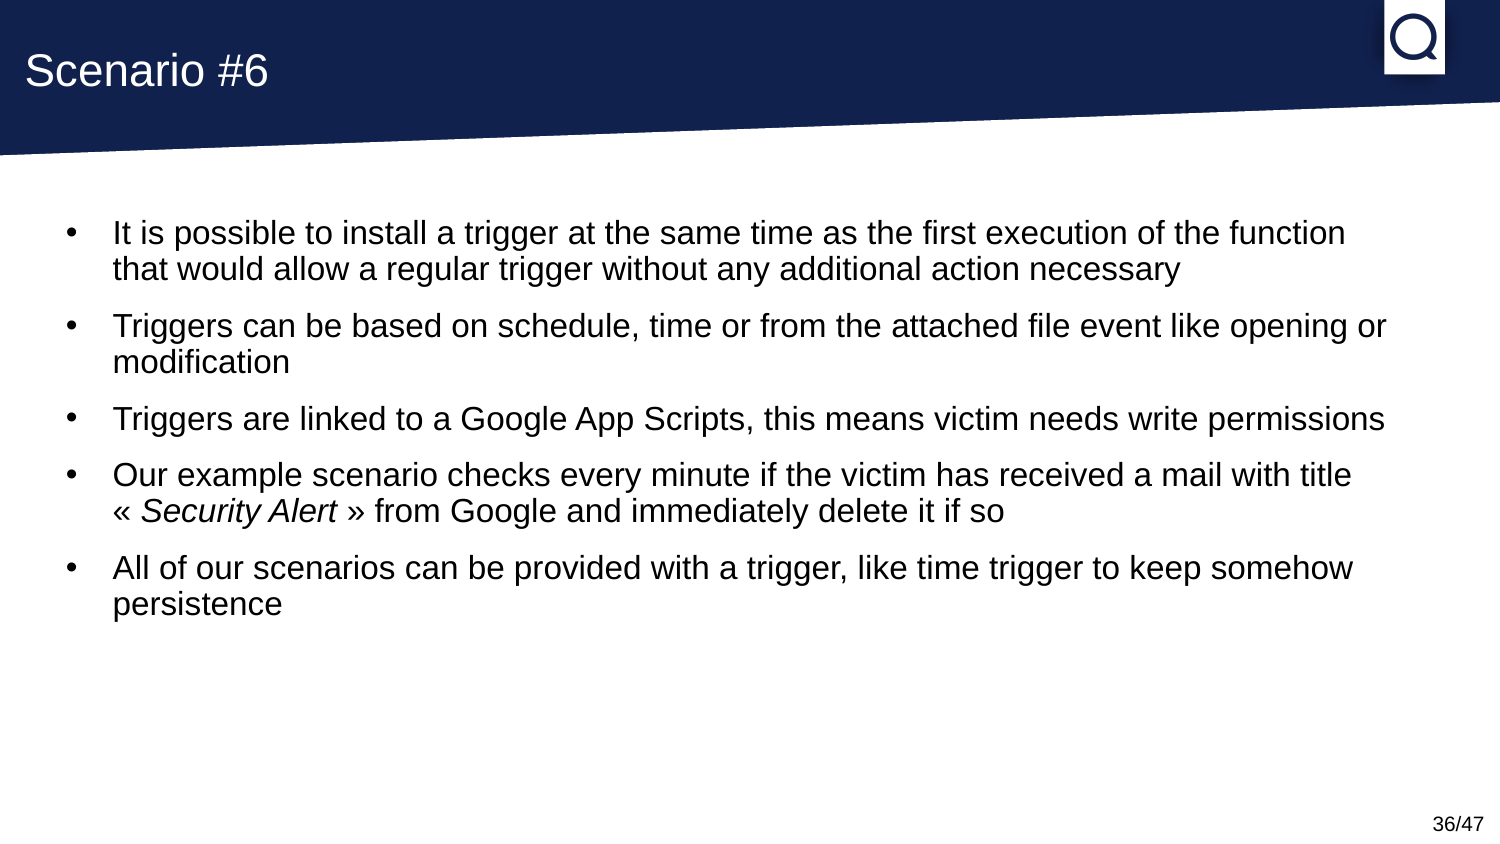

Scenario #6
It is possible to install a trigger at the same time as the first execution of the function that would allow a regular trigger without any additional action necessary
Triggers can be based on schedule, time or from the attached file event like opening or modification
Triggers are linked to a Google App Scripts, this means victim needs write permissions
Our example scenario checks every minute if the victim has received a mail with title « Security Alert » from Google and immediately delete it if so
All of our scenarios can be provided with a trigger, like time trigger to keep somehow persistence
36/47